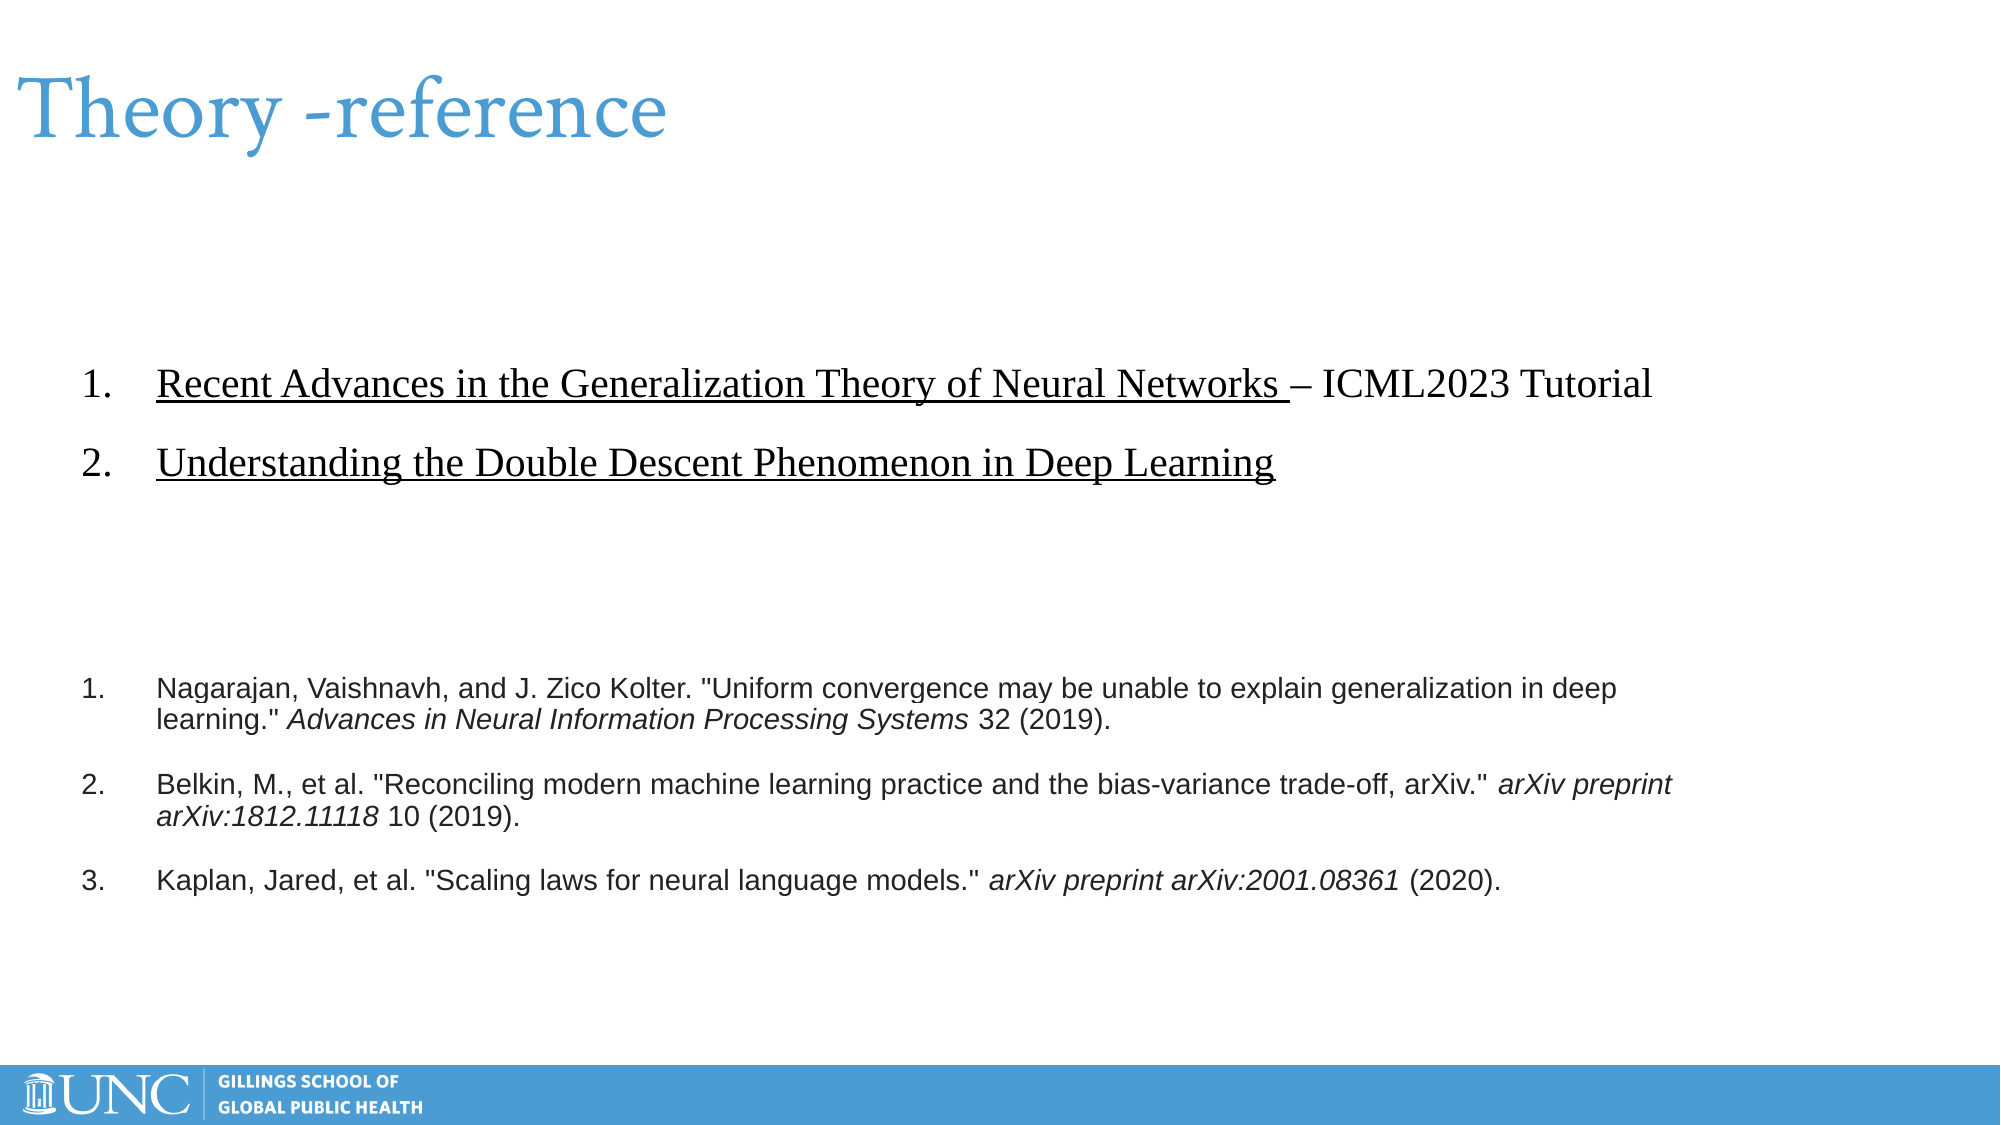

# Theory -reference
Recent Advances in the Generalization Theory of Neural Networks – ICML2023 Tutorial
Understanding the Double Descent Phenomenon in Deep Learning
Nagarajan, Vaishnavh, and J. Zico Kolter. "Uniform convergence may be unable to explain generalization in deep learning." Advances in Neural Information Processing Systems 32 (2019).
Belkin, M., et al. "Reconciling modern machine learning practice and the bias-variance trade-off, arXiv." arXiv preprint arXiv:1812.11118 10 (2019).
Kaplan, Jared, et al. "Scaling laws for neural language models." arXiv preprint arXiv:2001.08361 (2020).